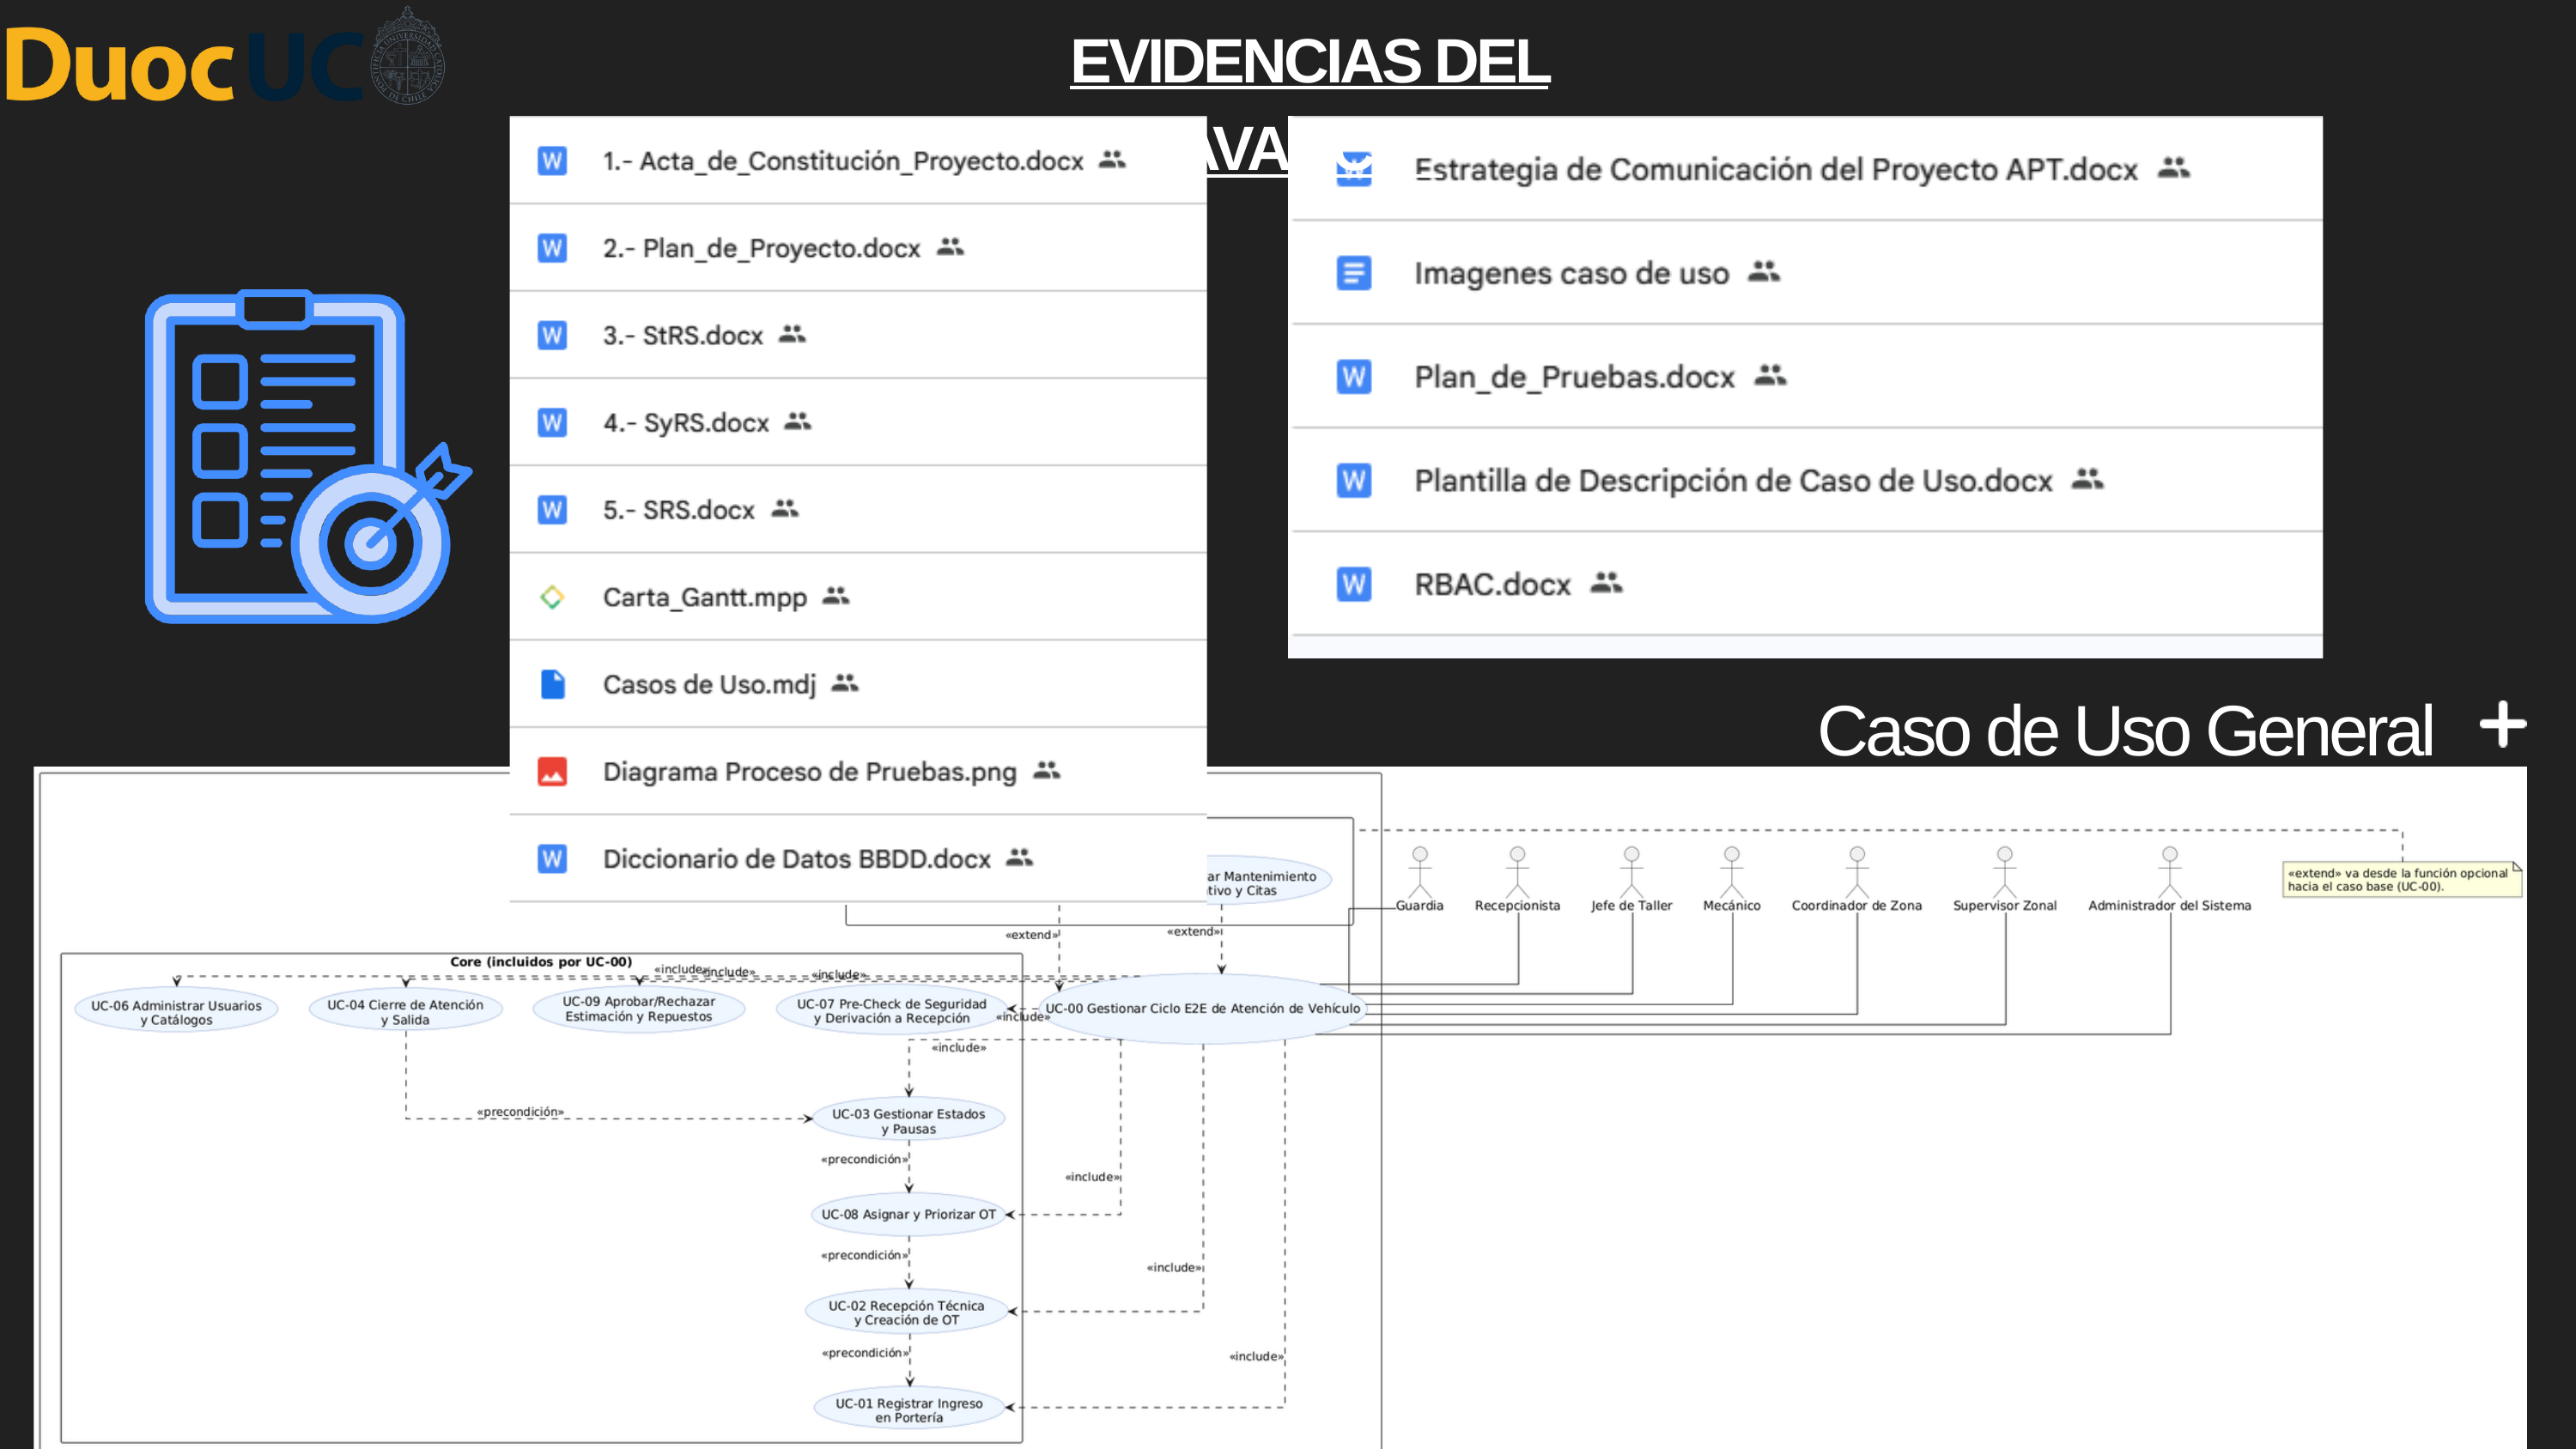

EVIDENCIAS DEL AVANCE

Caso de Uso General